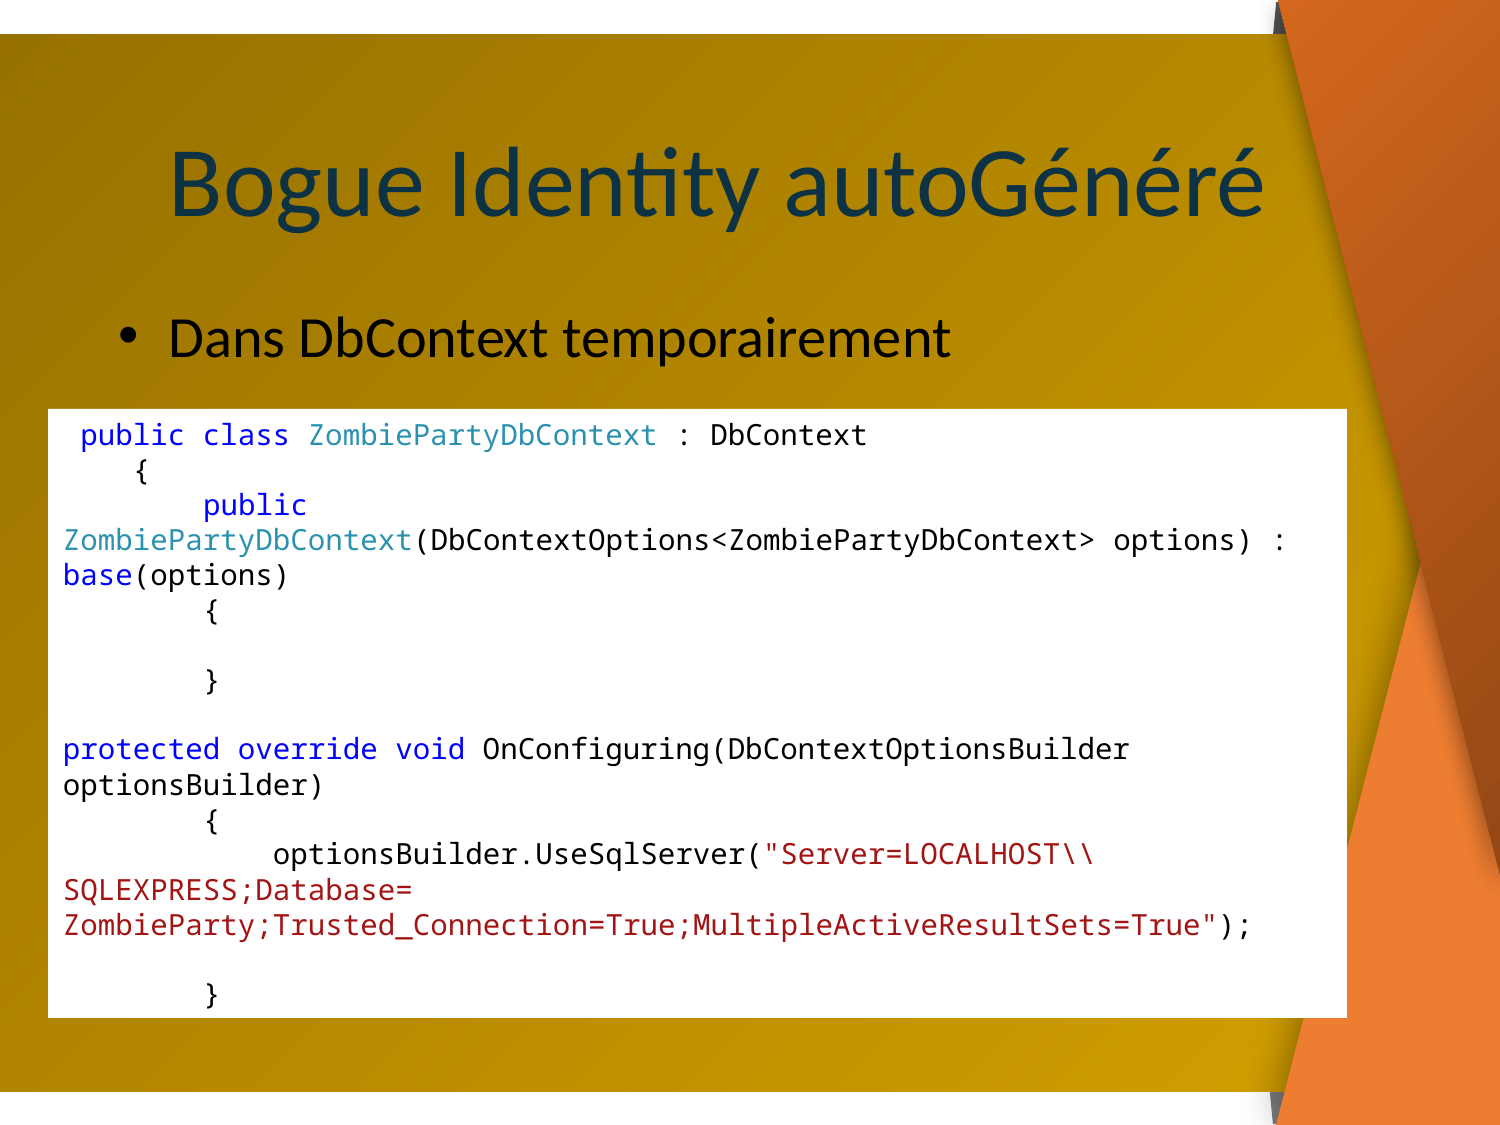

# Bogue Identity autoGénéré
 Dans DbContext temporairement
 public class ZombiePartyDbContext : DbContext
    {
        public ZombiePartyDbContext(DbContextOptions<ZombiePartyDbContext> options) : base(options)
        {

        }

protected override void OnConfiguring(DbContextOptionsBuilder optionsBuilder)
        {
            optionsBuilder.UseSqlServer("Server=LOCALHOST\\SQLEXPRESS;Database= ZombieParty;Trusted_Connection=True;MultipleActiveResultSets=True");

        }